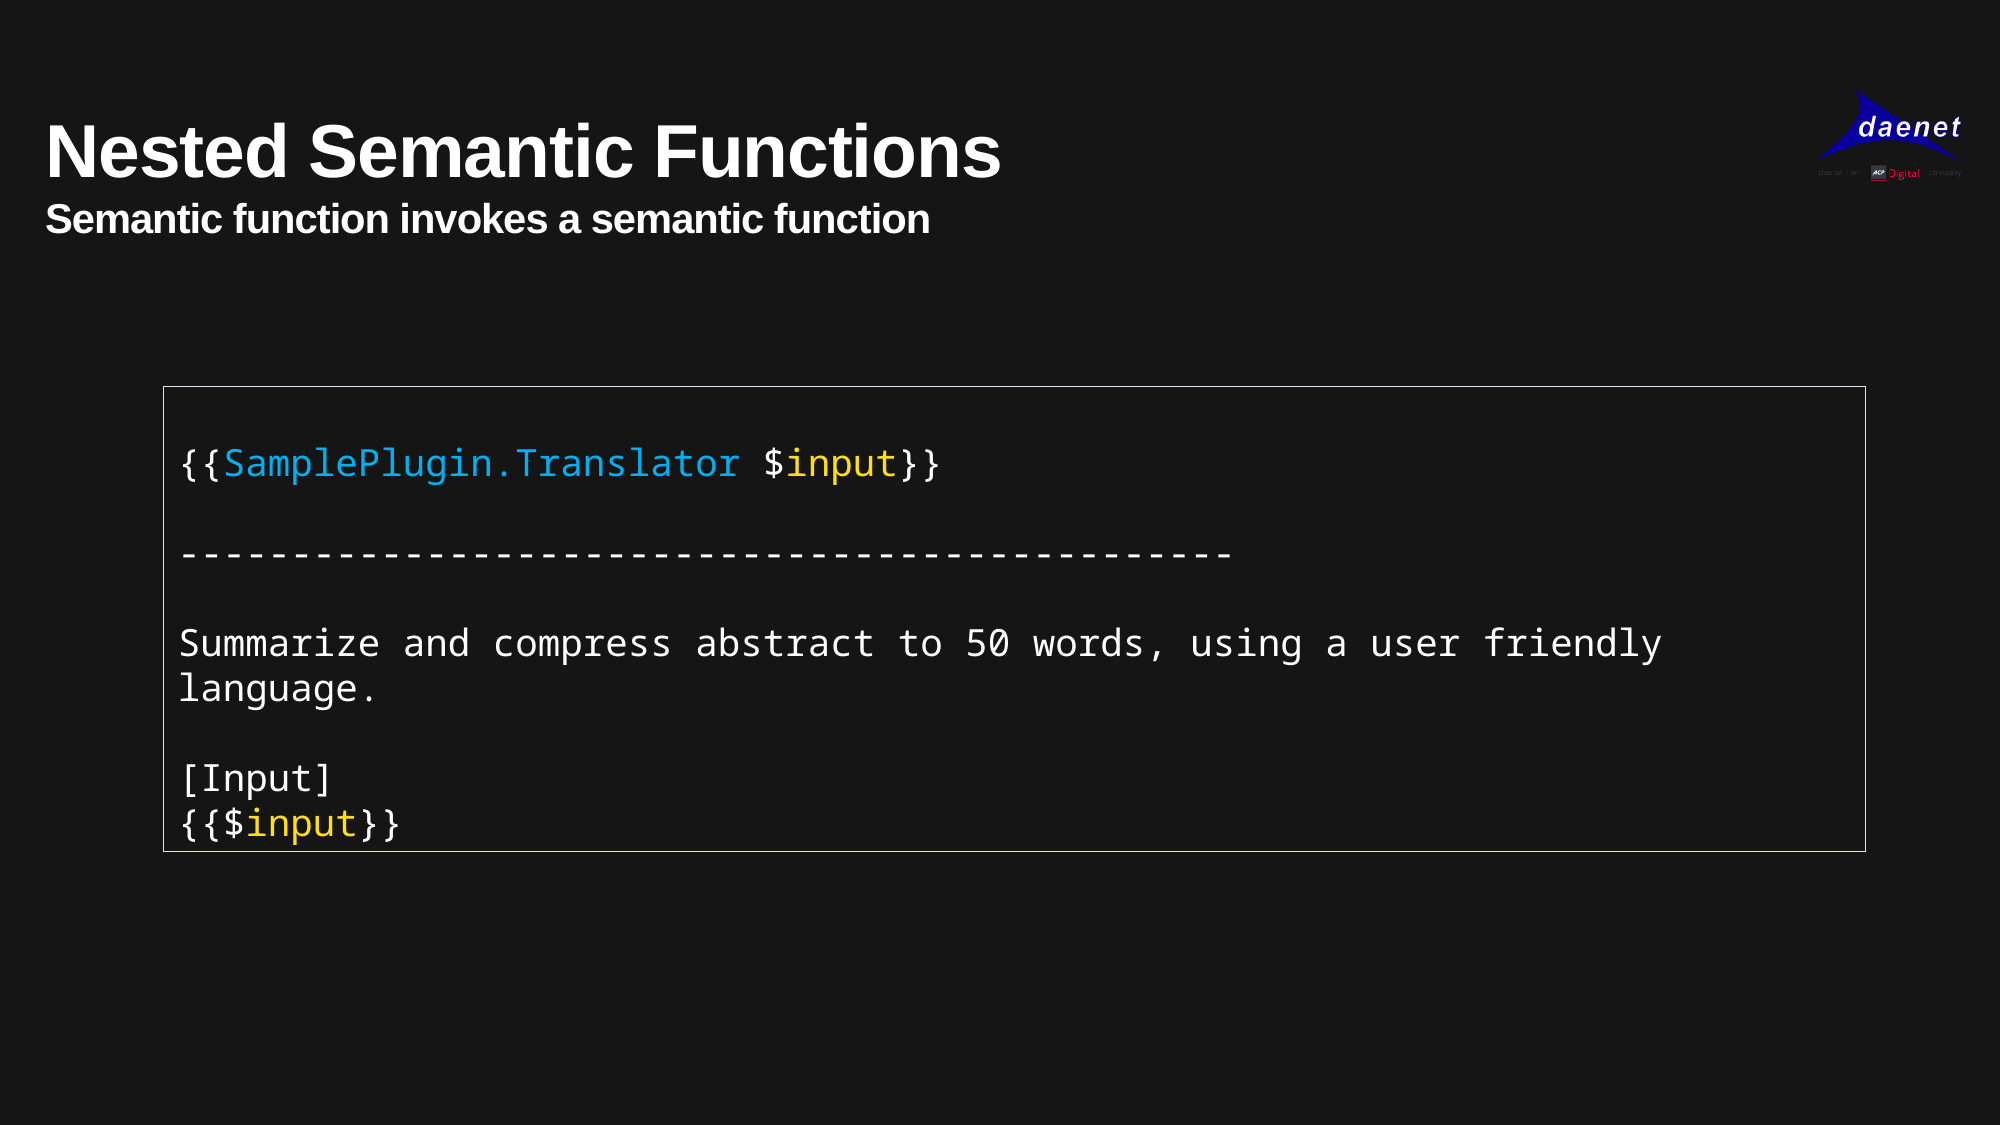

# Nested Semantic Functions Semantic function invokes a semantic function

{{SamplePlugin.Translator $input}}

-----------------------------------------------

Summarize and compress abstract to 50 words, using a user friendly language.

[Input]
{{$input}}